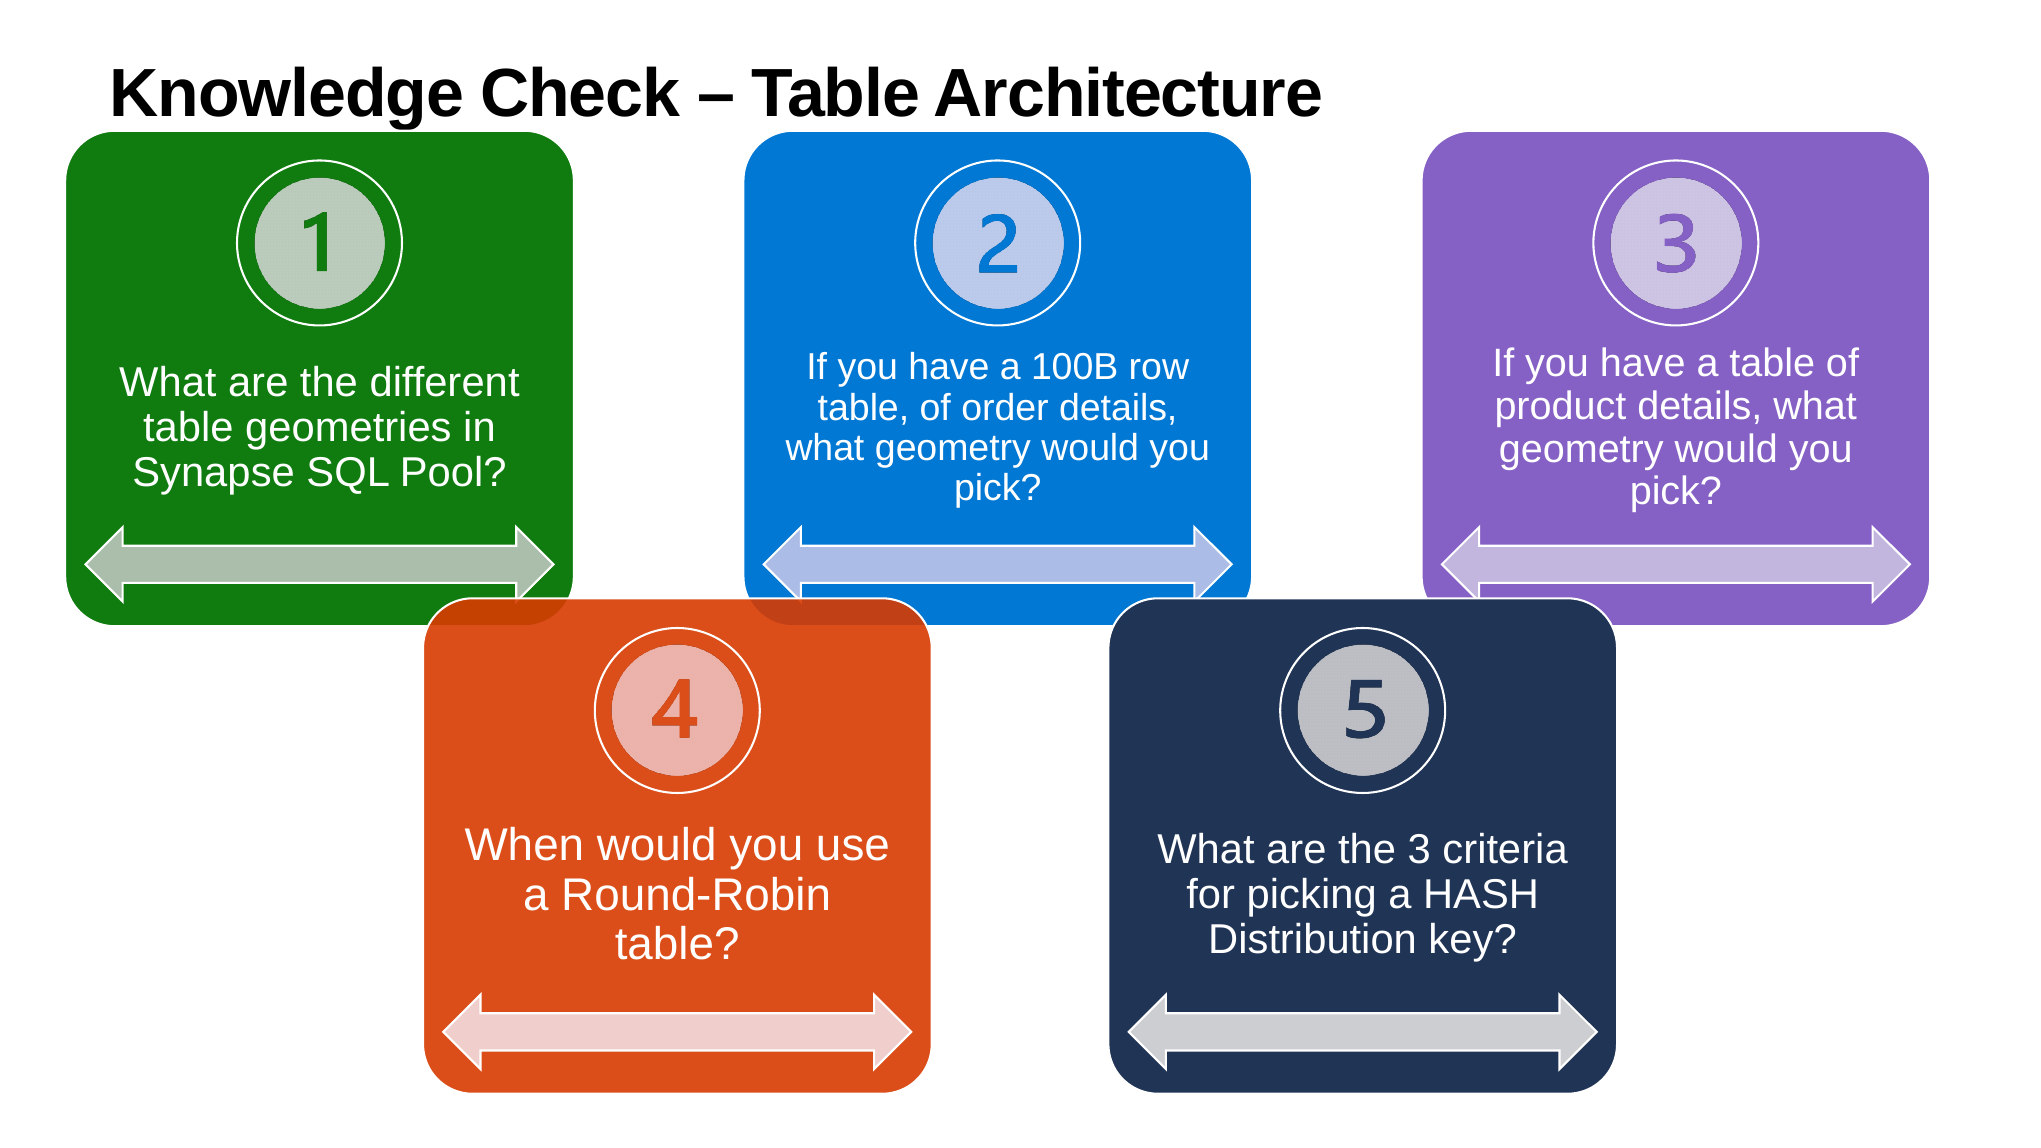

# Knowledge Check – Table Architecture
What are the different table geometries in Synapse SQL Pool?
If you have a 100B row table, of order details, what geometry would you pick?
If you have a table of product details, what geometry would you pick?
When would you use a Round-Robin table?
What are the 3 criteria for picking a HASH Distribution key?